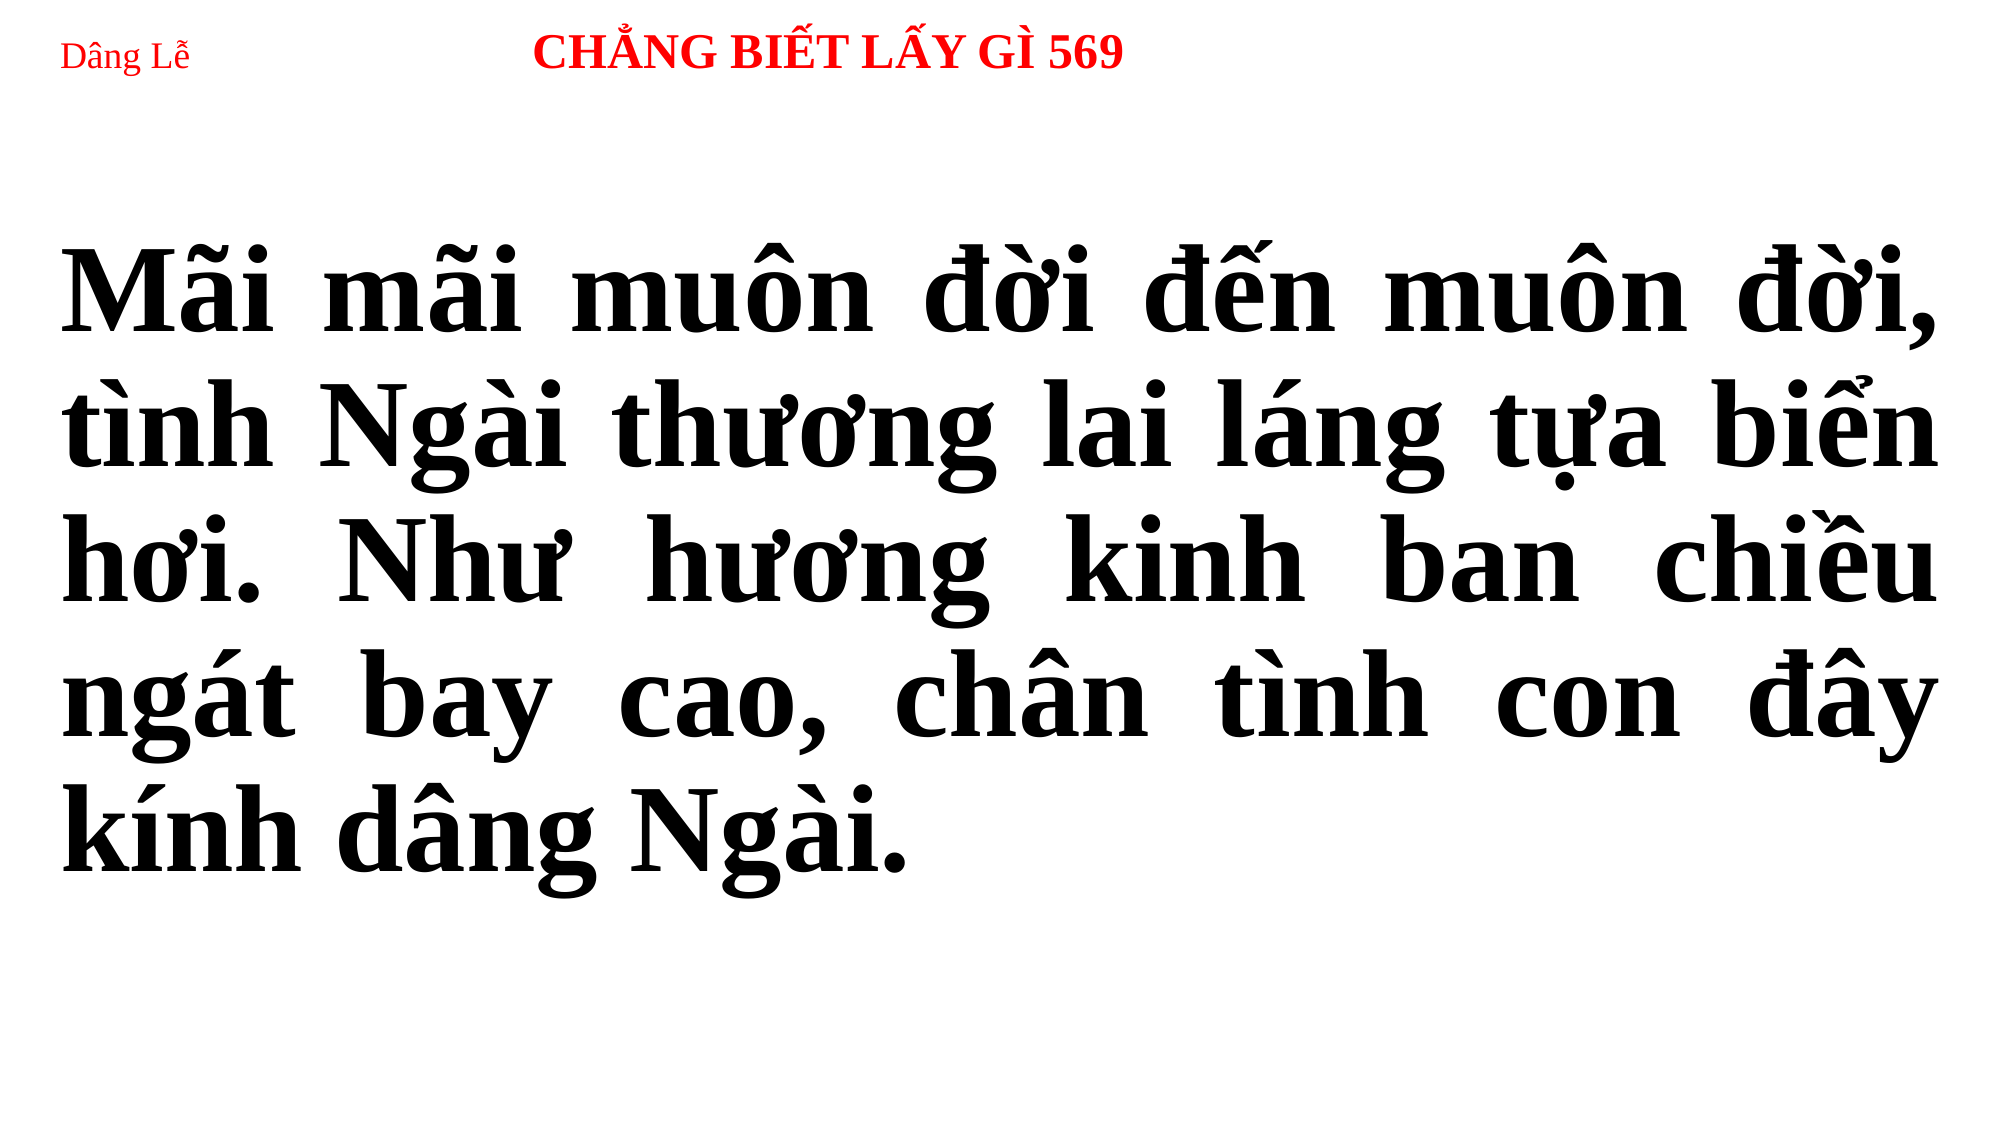

# Dâng Lễ                                    CHẲNG BIẾT LẤY GÌ 569
Mãi mãi muôn đời đến muôn đời, tình Ngài thương lai láng tựa biển hơi. Như hương kinh ban chiều ngát bay cao, chân tình con đây kính dâng Ngài.